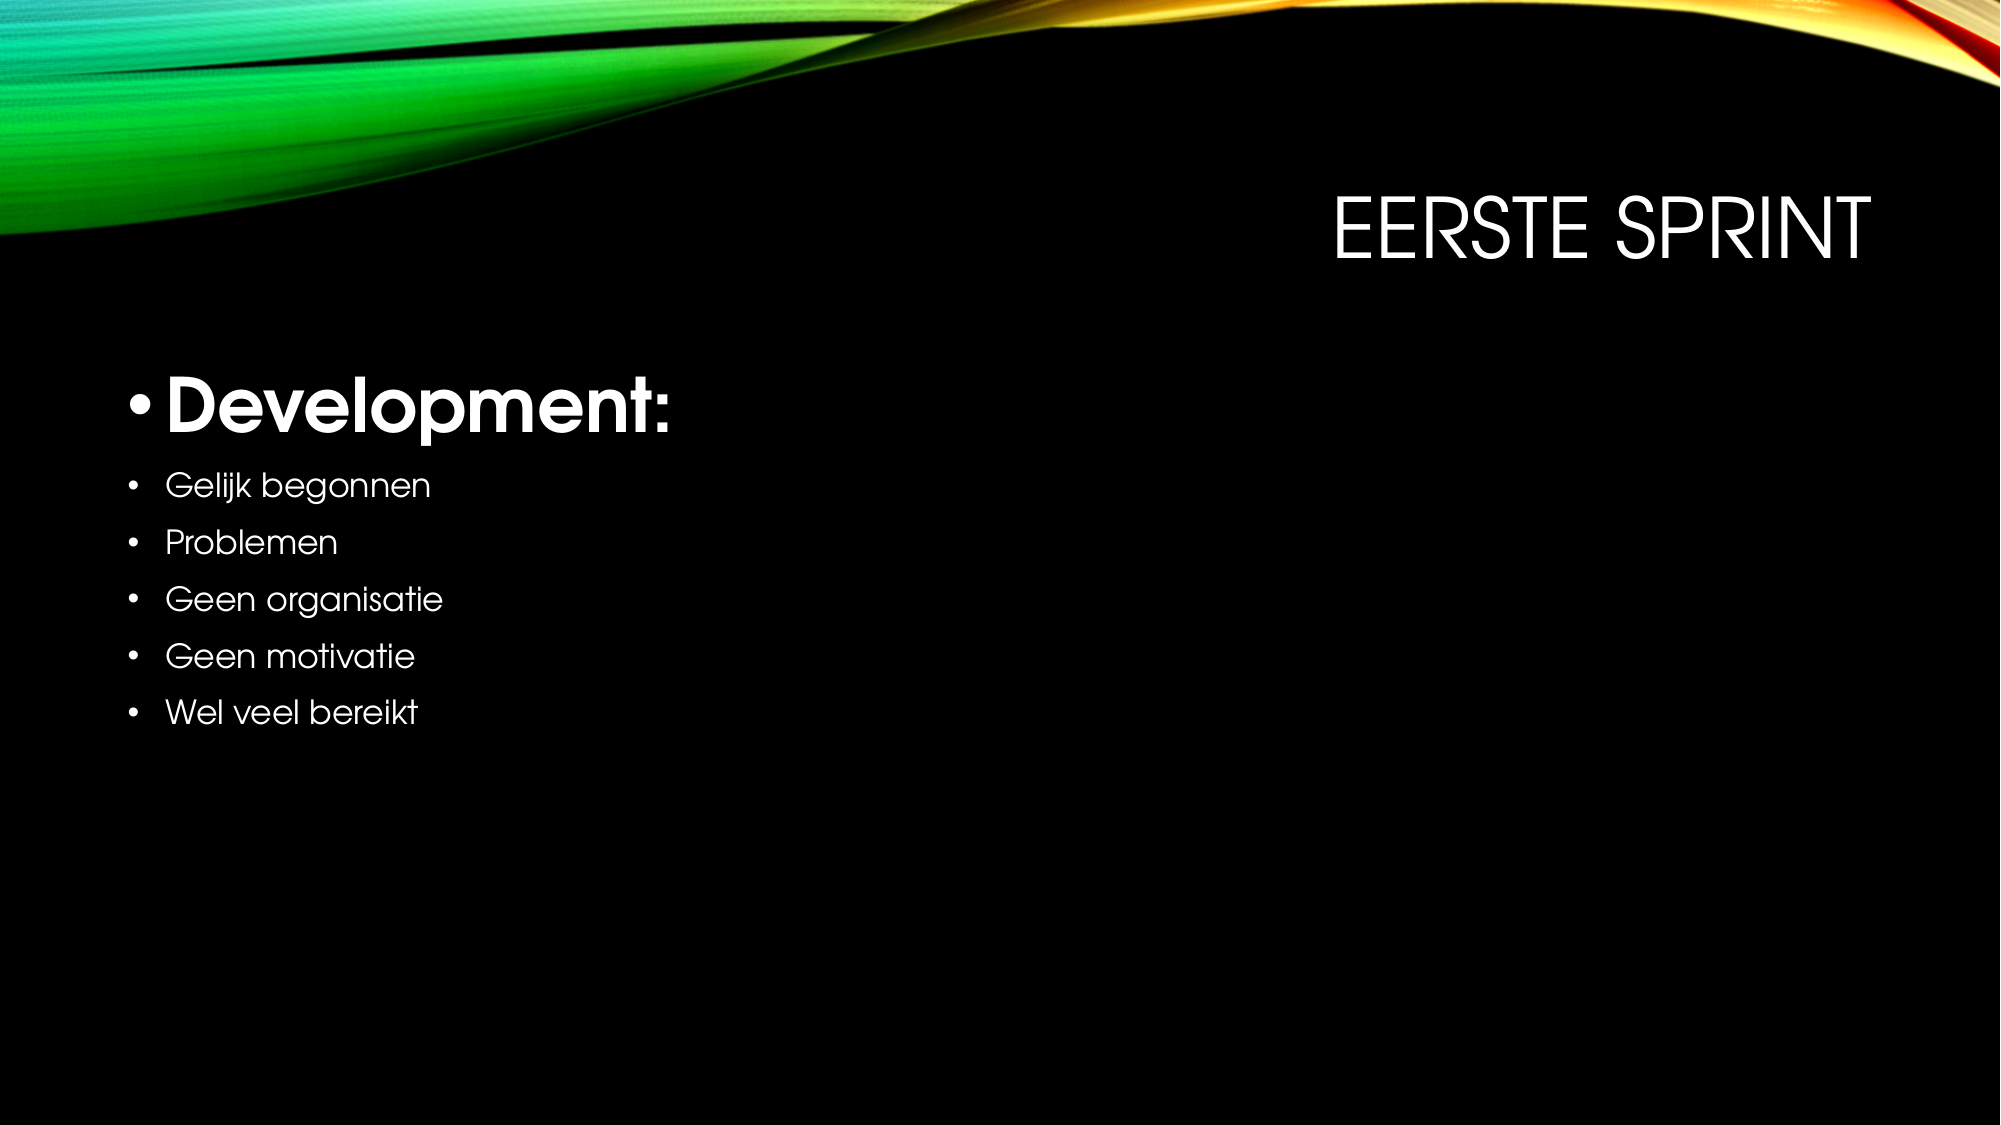

# Eerste sprint
Development:
Gelijk begonnen
Problemen
Geen organisatie
Geen motivatie
Wel veel bereikt